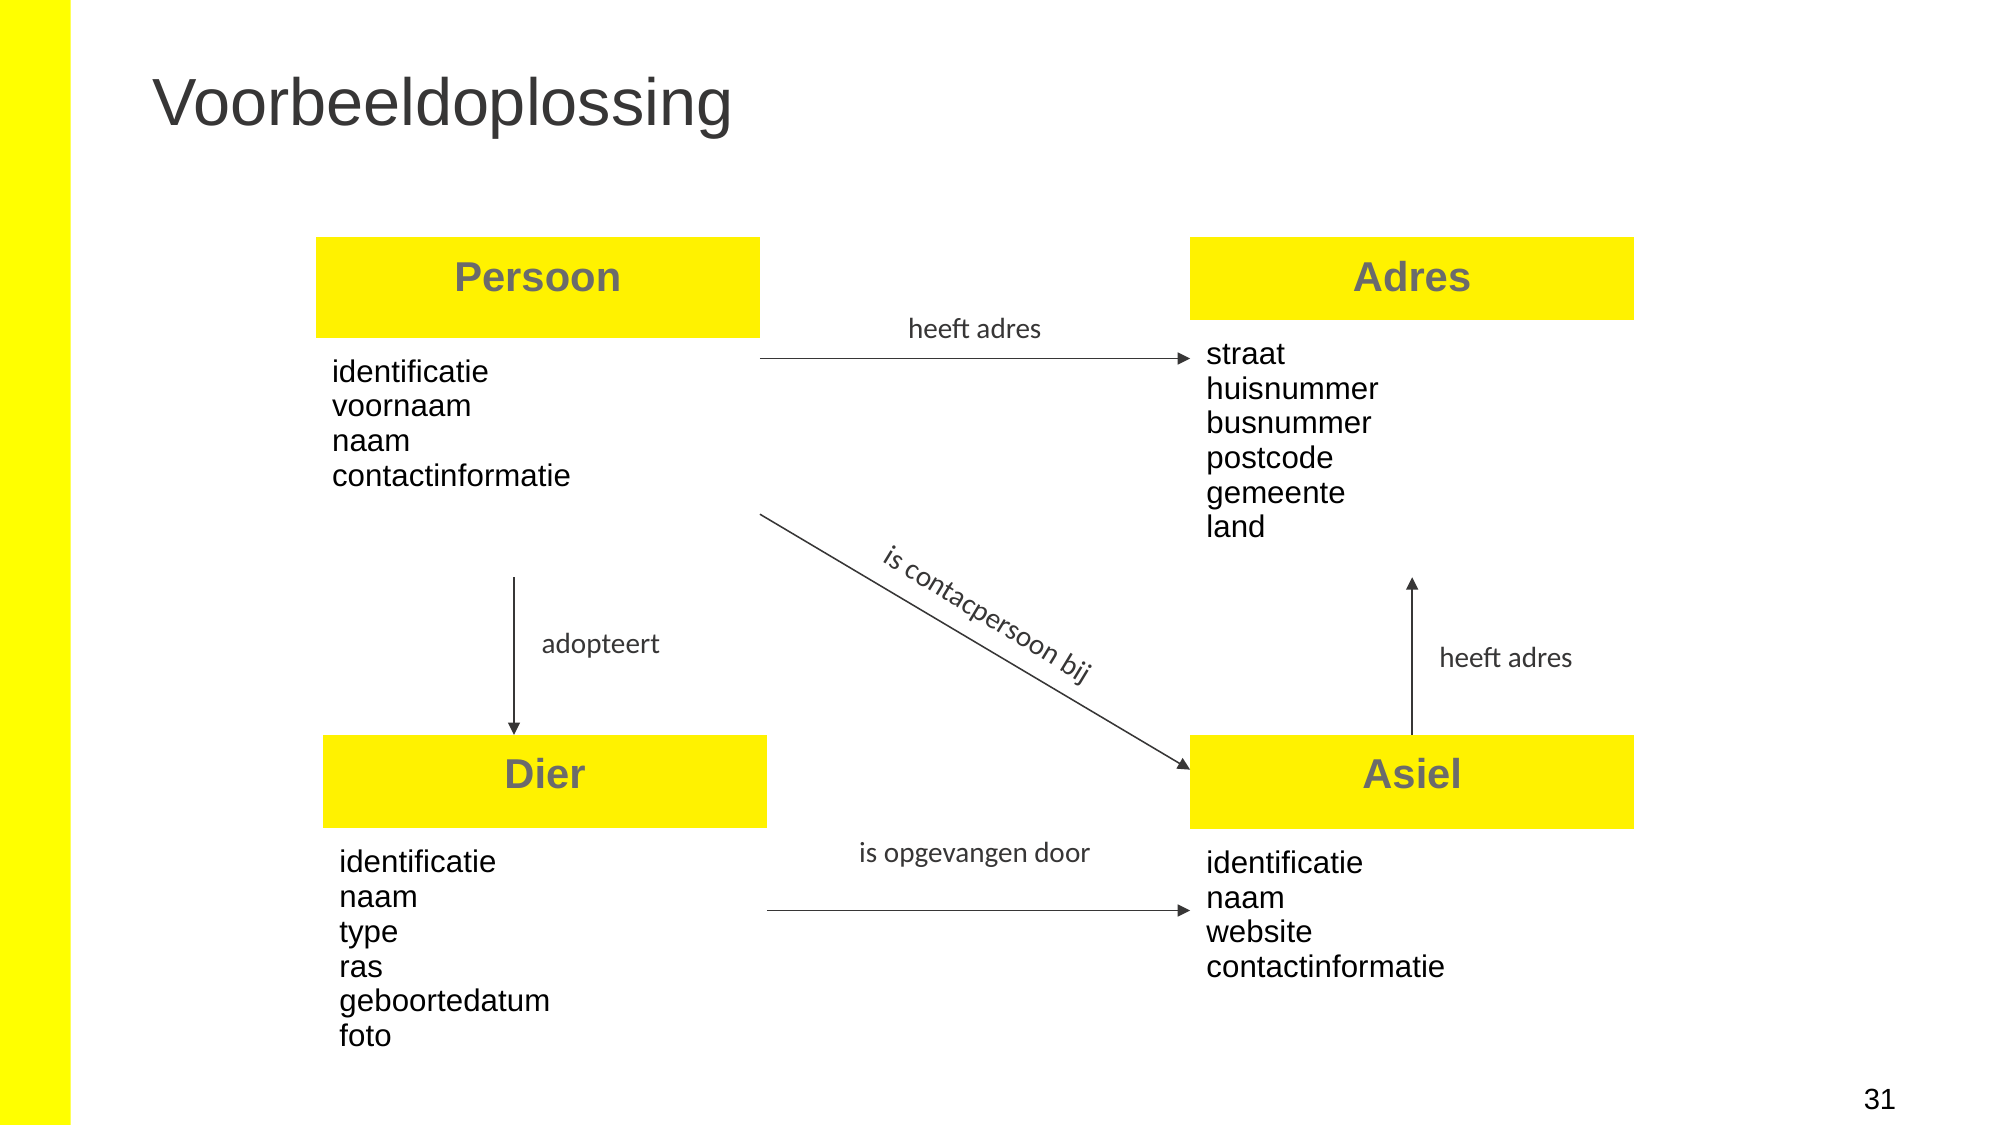

# Voorbeeldoplossing
| Persoon |
| --- |
| identificatie voornaam naam contactinformatie |
| Adres |
| --- |
| straat huisnummer busnummer postcode gemeente land |

heeft adres
is contacpersoon bij
adopteert
heeft adres
| Dier |
| --- |
| identificatie  naam type ras geboortedatum foto |
| Asiel |
| --- |
| identificatie  naam website contactinformatie |
is opgevangen door
31